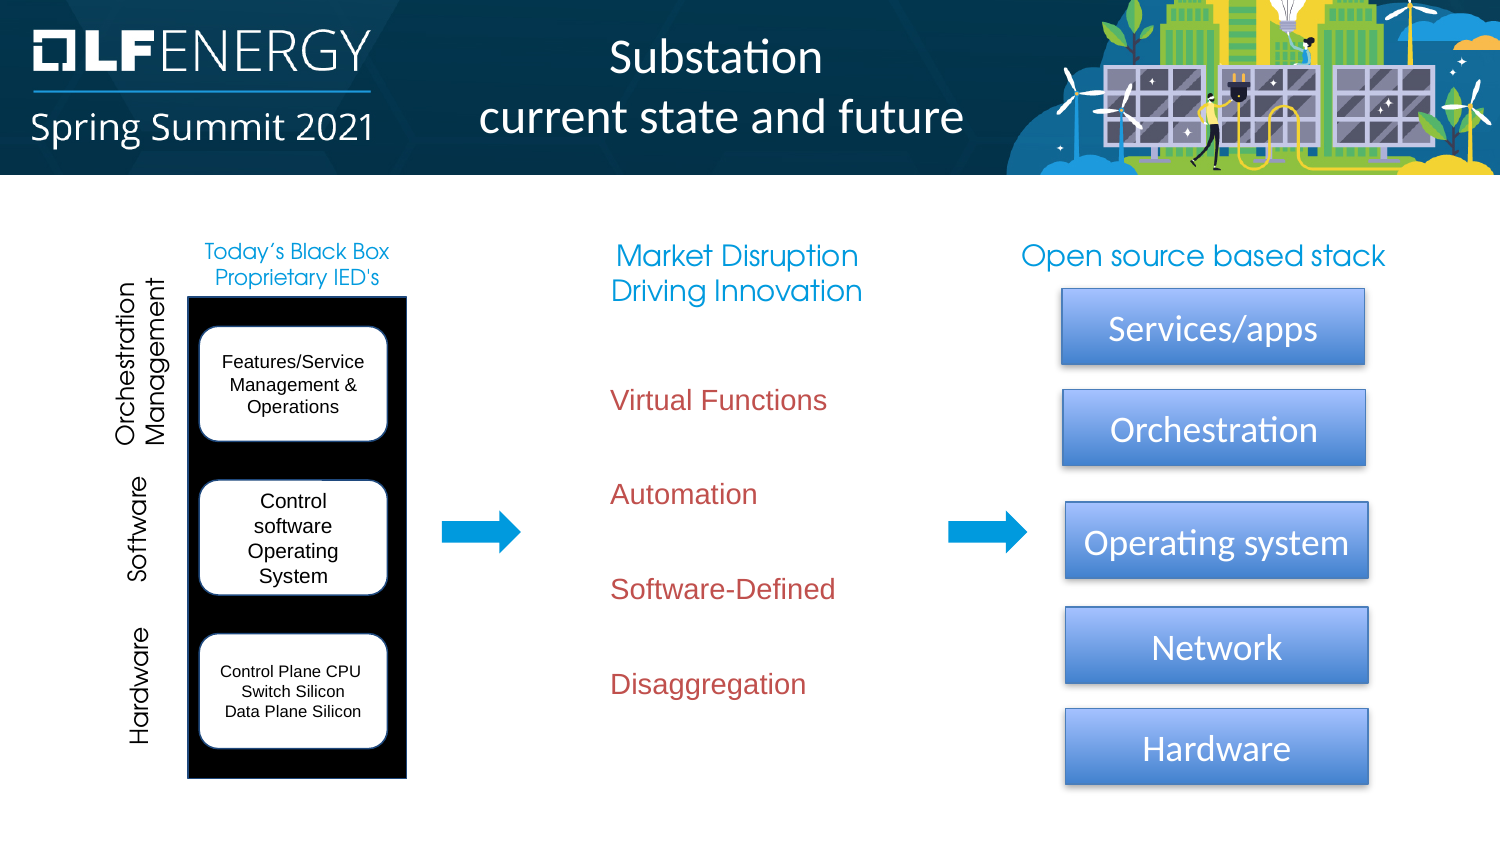

Substation
current state and future
Today’s Black Box
Proprietary IED's
Orchestration
Management

Features/Service Management & Operations
Control software Operating System
Software
Control Plane CPU
Switch Silicon
Data Plane Silicon
Hardware
Market Disruption
Driving Innovation

Virtual Functions

Automation

Software-Defined

Disaggregation

Open source based stack
Services/apps
Orchestration
Operating system
Network
Hardware